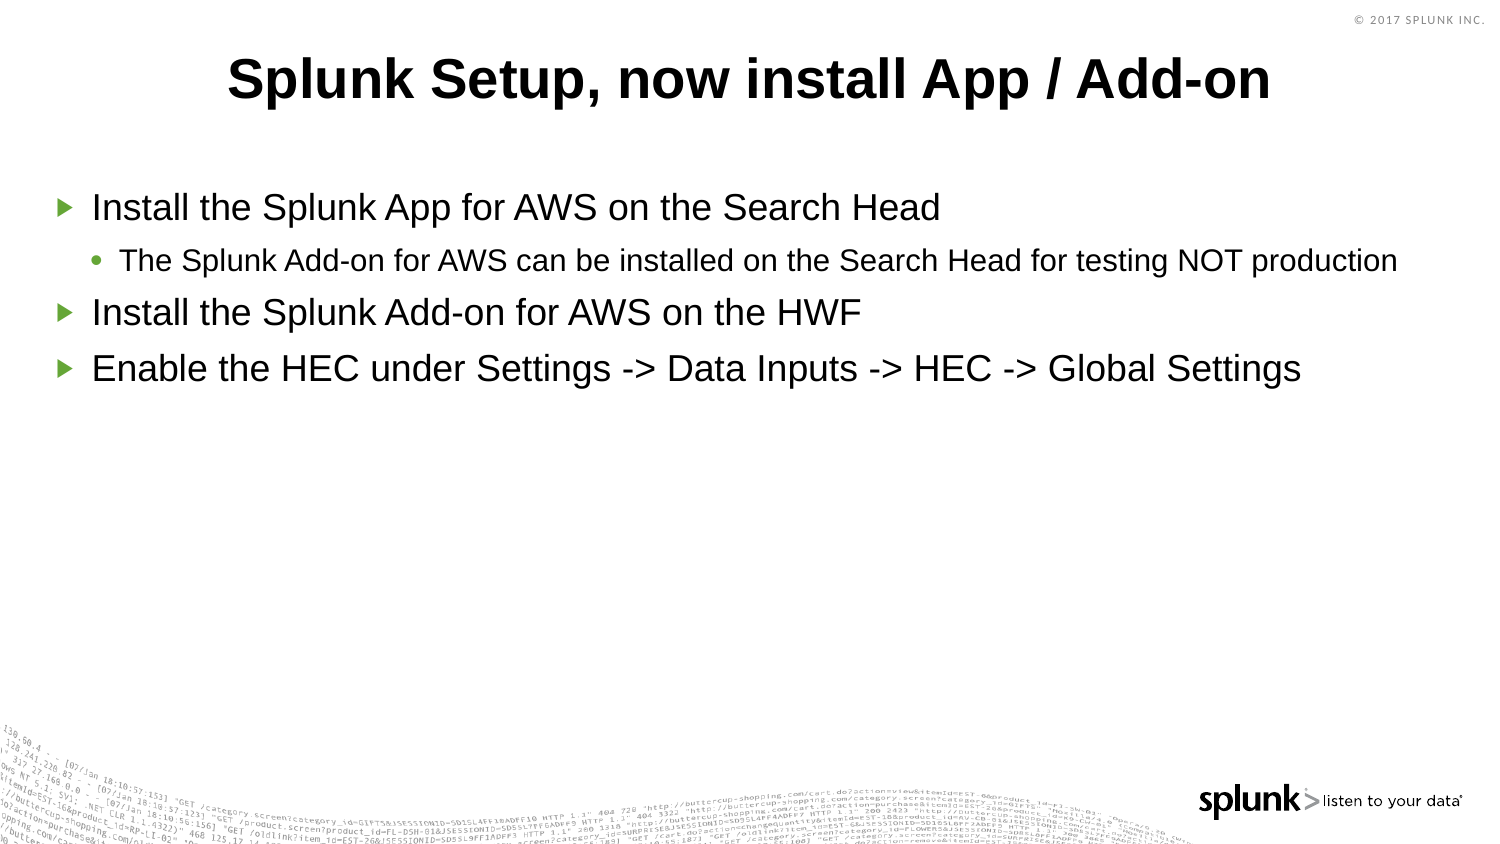

# Splunk Setup, now install App / Add-on
Install the Splunk App for AWS on the Search Head
The Splunk Add-on for AWS can be installed on the Search Head for testing NOT production
Install the Splunk Add-on for AWS on the HWF
Enable the HEC under Settings -> Data Inputs -> HEC -> Global Settings